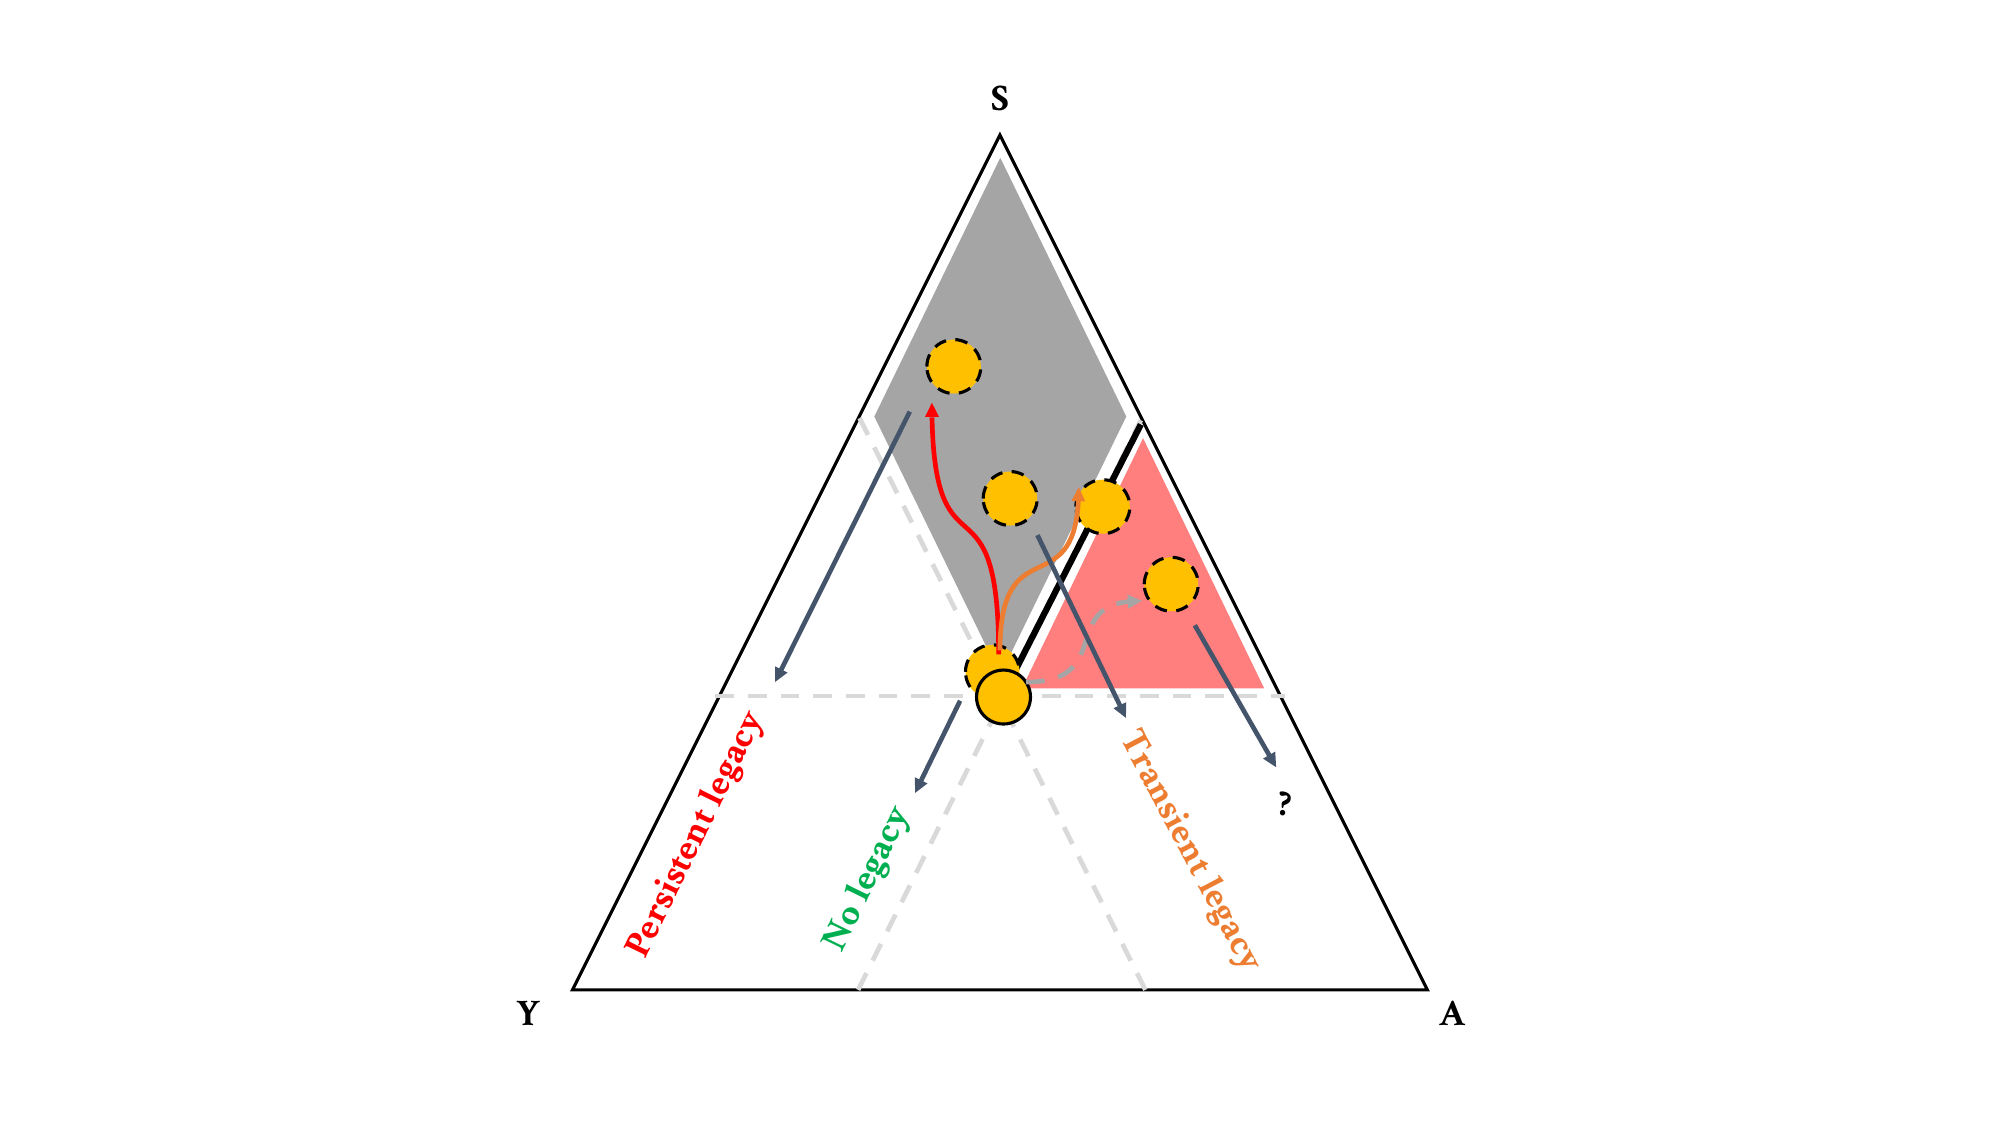

S

?
Persistent legacy
Transient legacy
No legacy
Y
A